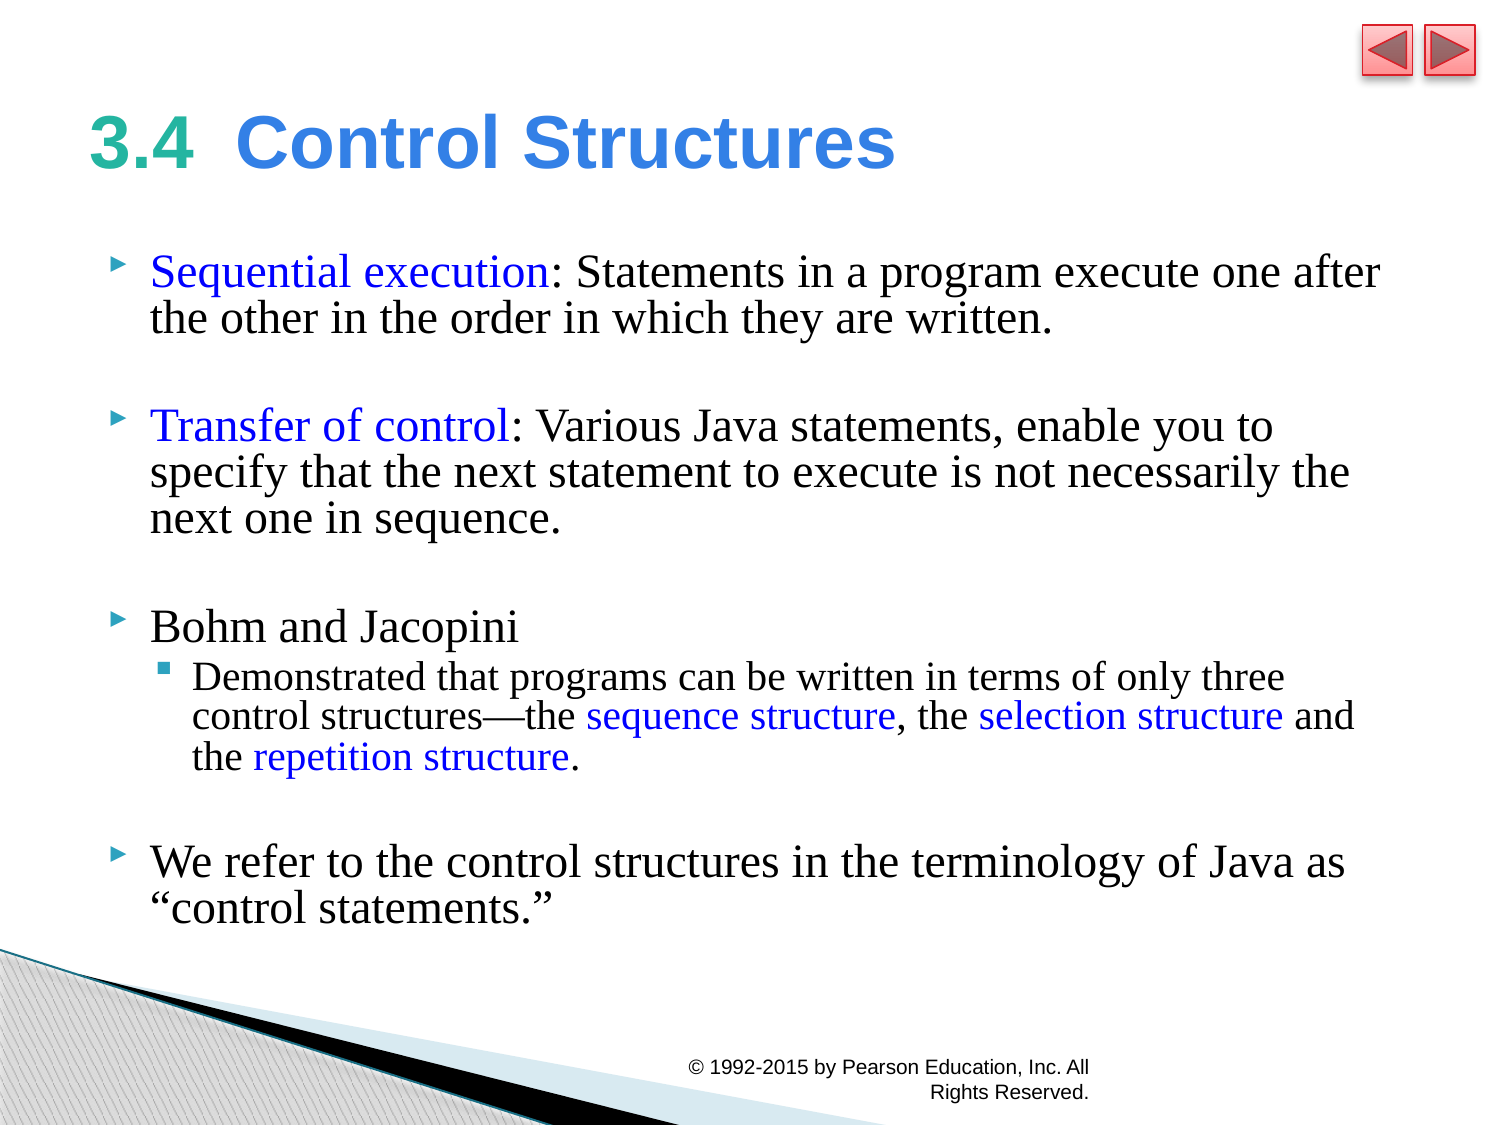

# 3.4  Control Structures
Sequential execution: Statements in a program execute one after the other in the order in which they are written.

Transfer of control: Various Java statements, enable you to specify that the next statement to execute is not necessarily the next one in sequence.

Bohm and Jacopini
Demonstrated that programs can be written in terms of only three control structures—the sequence structure, the selection structure and the repetition structure.

We refer to the control structures in the terminology of Java as “control statements.”
© 1992-2015 by Pearson Education, Inc. All Rights Reserved.